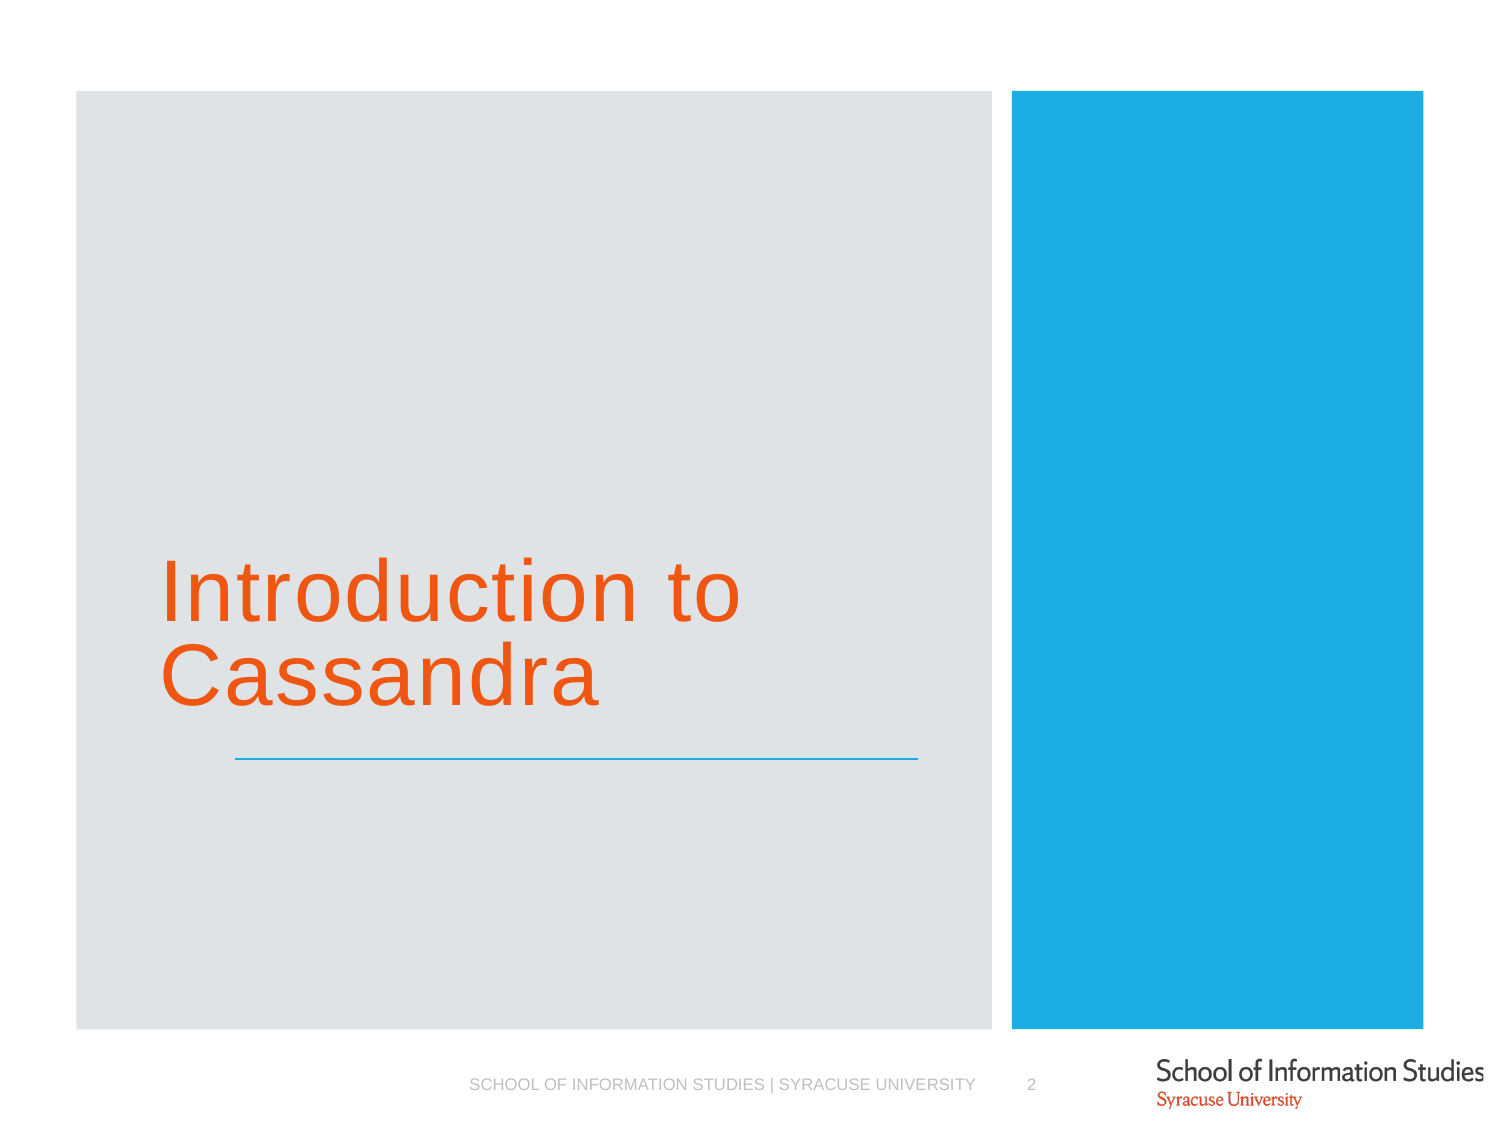

Introduction to  Cassandra
School of Information Studies | Syracuse University
2